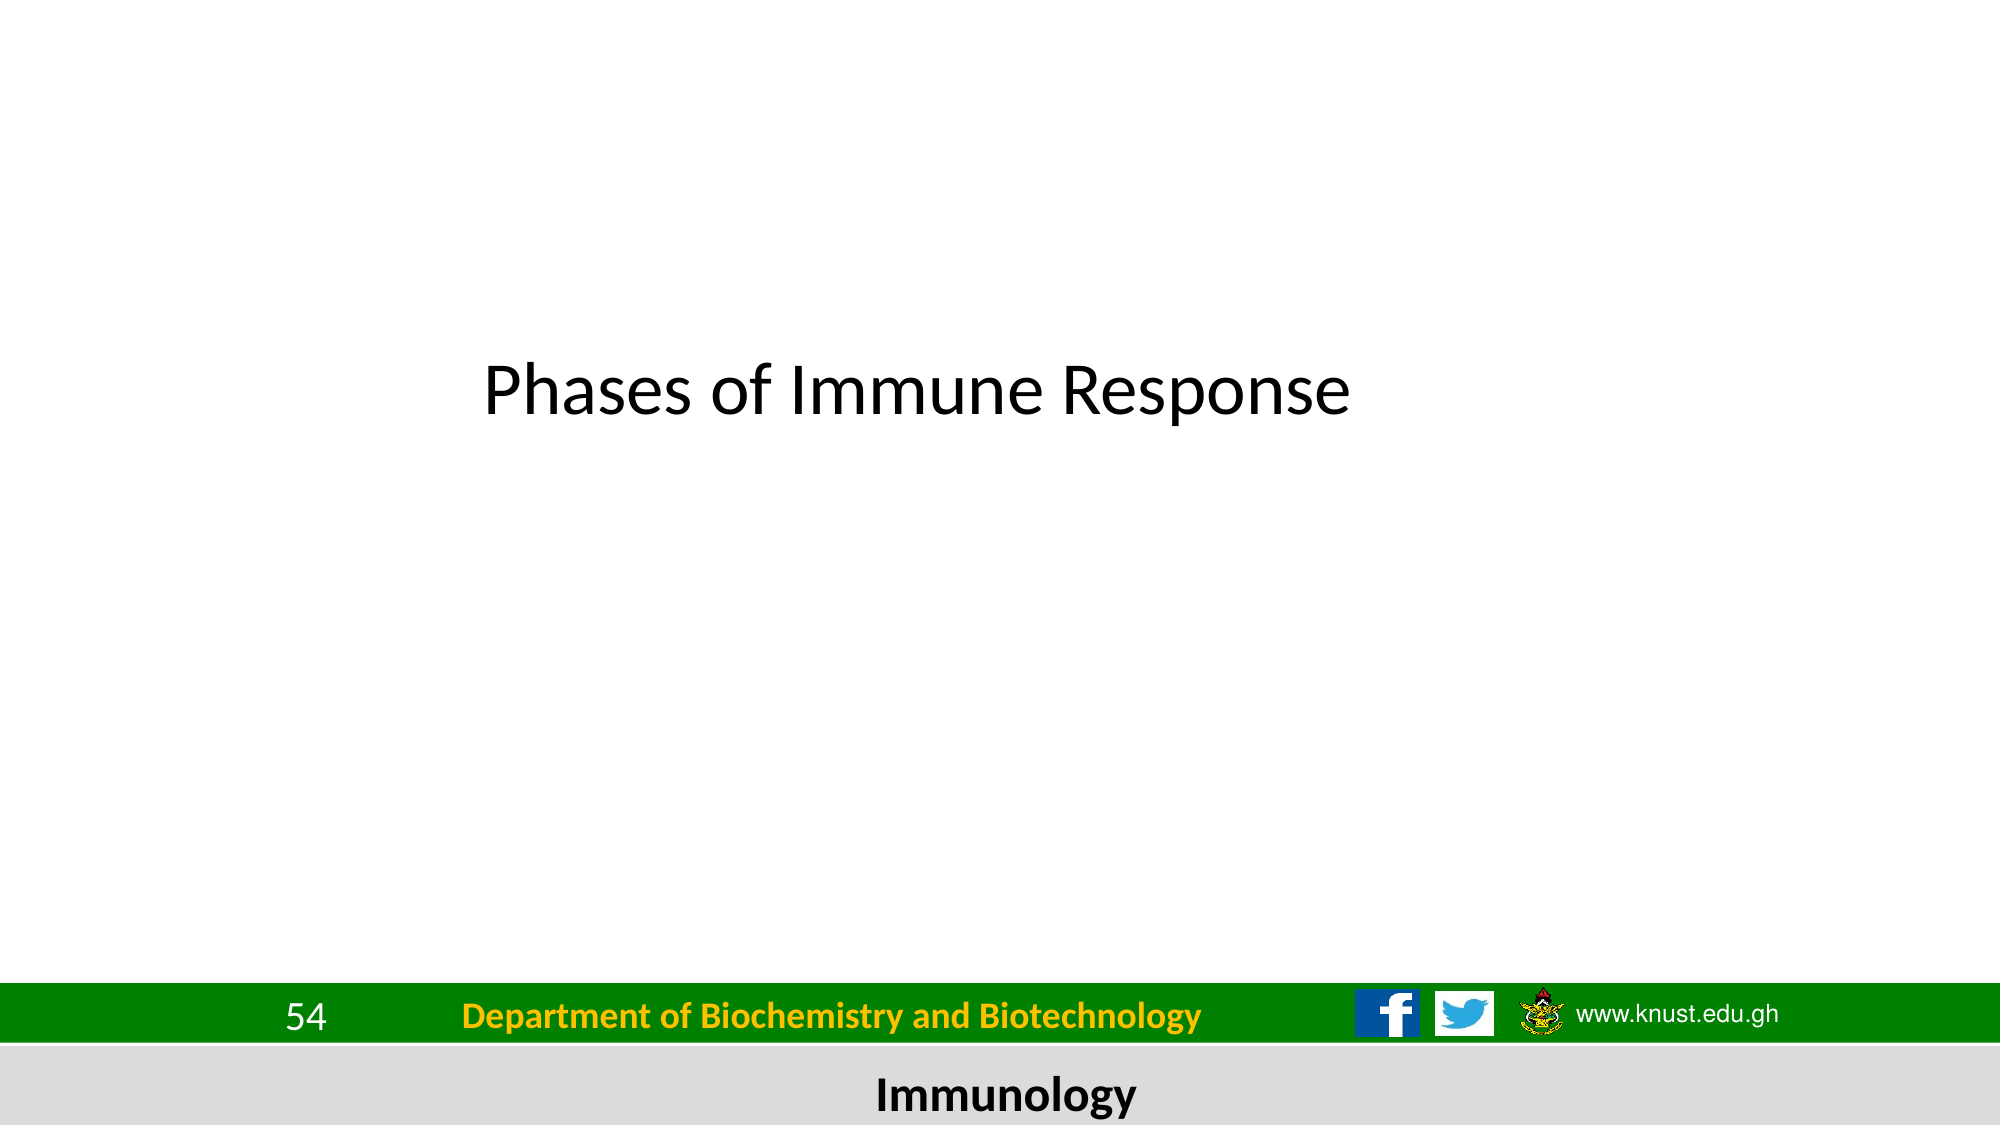

# Phases of Immune Response
Department of Biochemistry and Biotechnology
54
Immunology